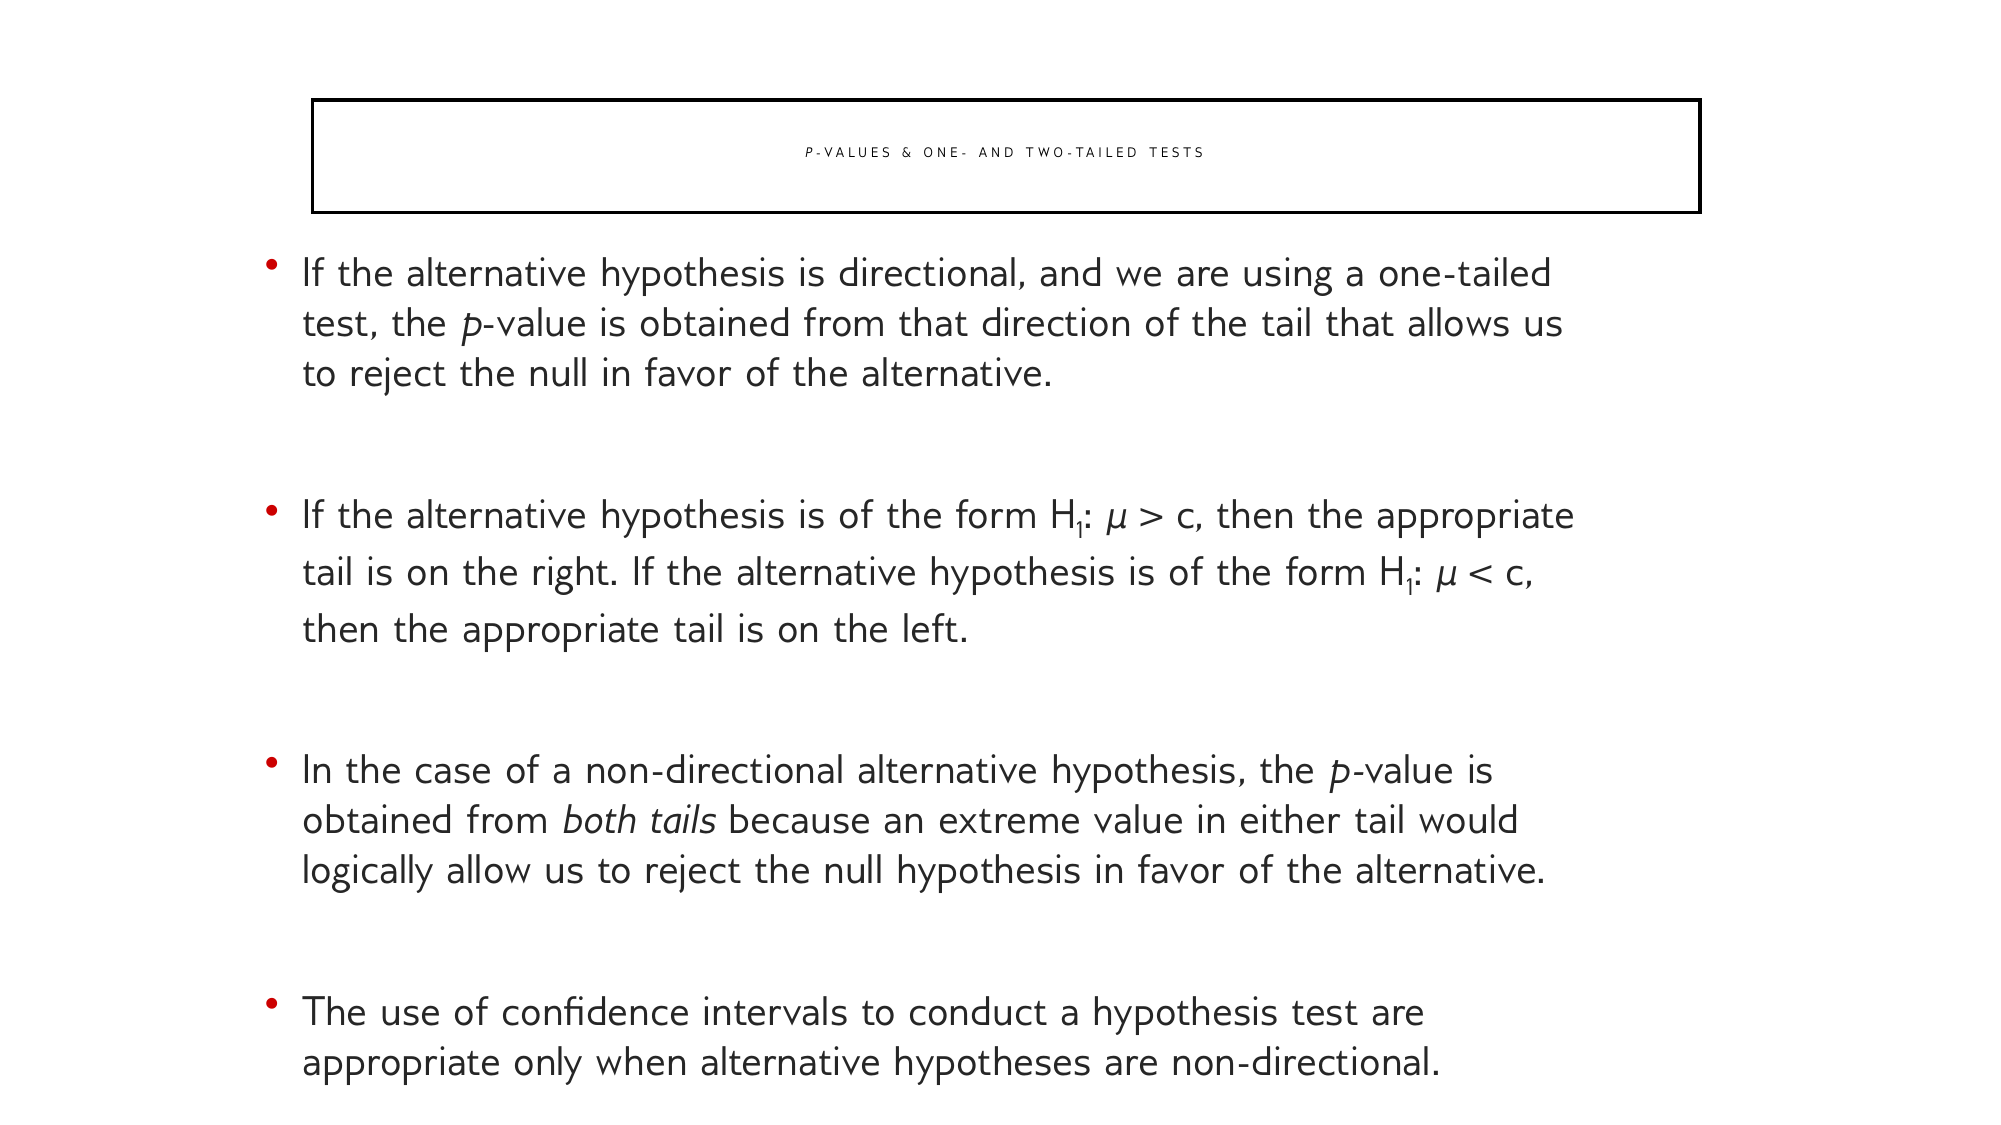

p-values & One- and Two-Tailed Tests
If the alternative hypothesis is directional, and we are using a one-tailed test, the p-value is obtained from that direction of the tail that allows us to reject the null in favor of the alternative.

If the alternative hypothesis is of the form H1: µ > c, then the appropriate tail is on the right. If the alternative hypothesis is of the form H1: µ < c, then the appropriate tail is on the left.

In the case of a non-directional alternative hypothesis, the p-value is obtained from both tails because an extreme value in either tail would logically allow us to reject the null hypothesis in favor of the alternative.

The use of confidence intervals to conduct a hypothesis test are appropriate only when alternative hypotheses are non-directional.
299